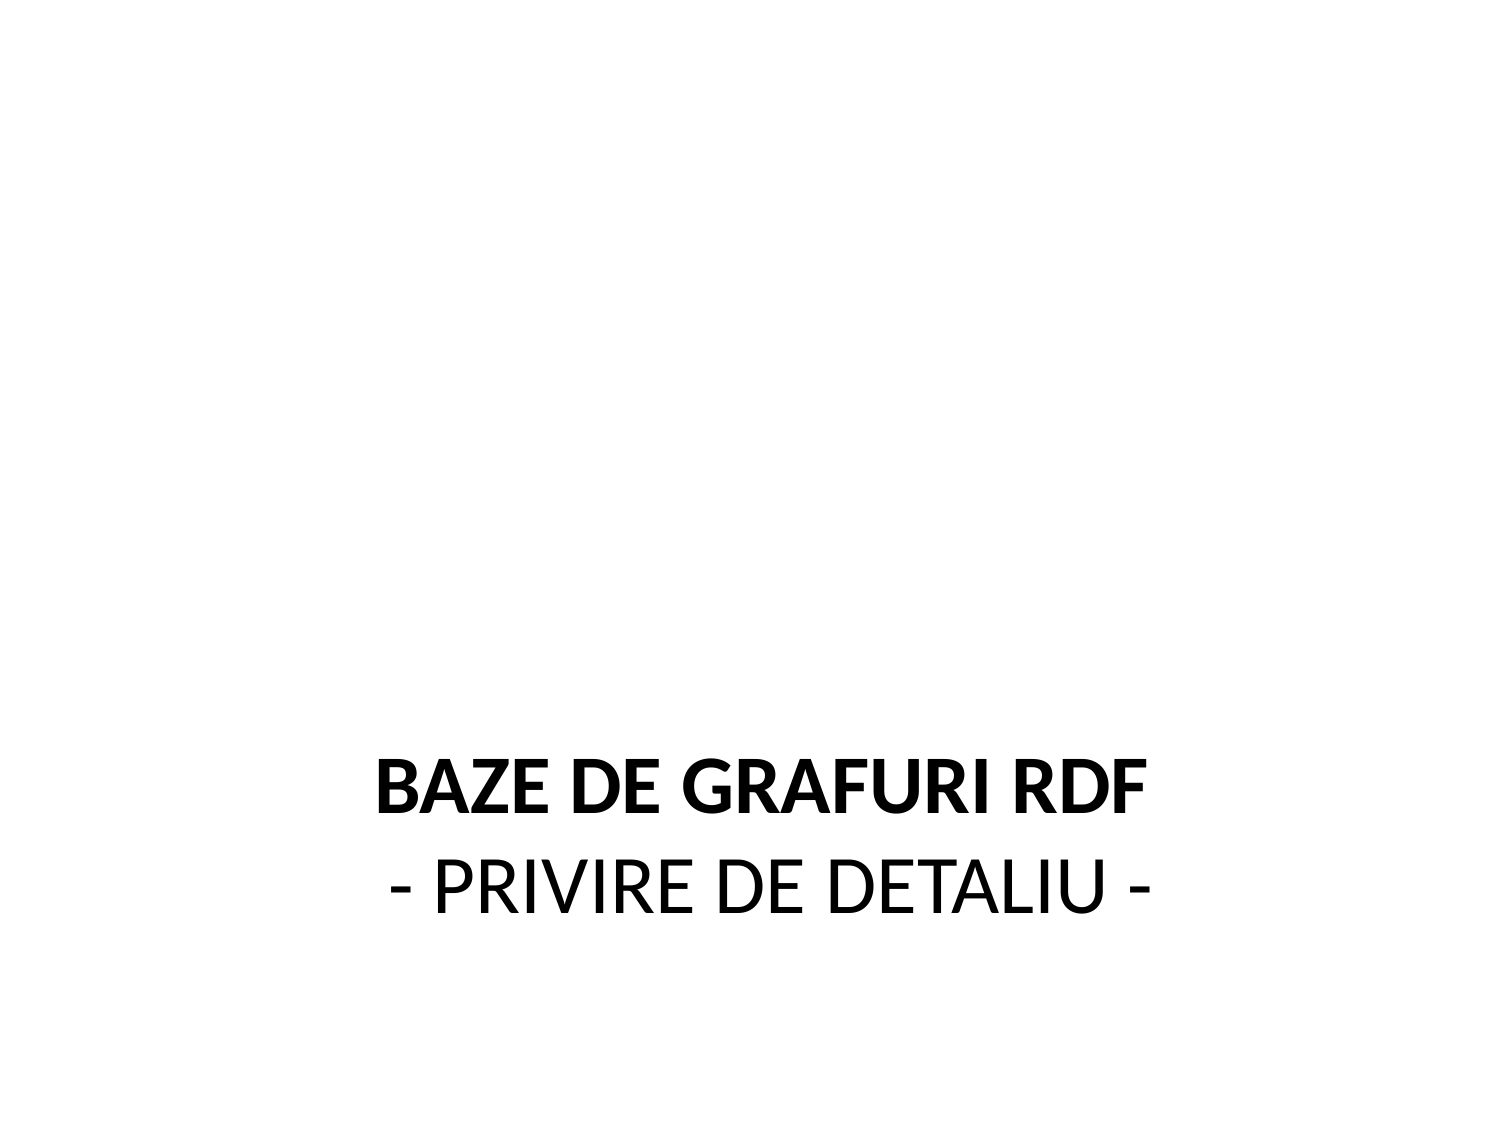

# baze de grafuri rdf - privire de detaliu -